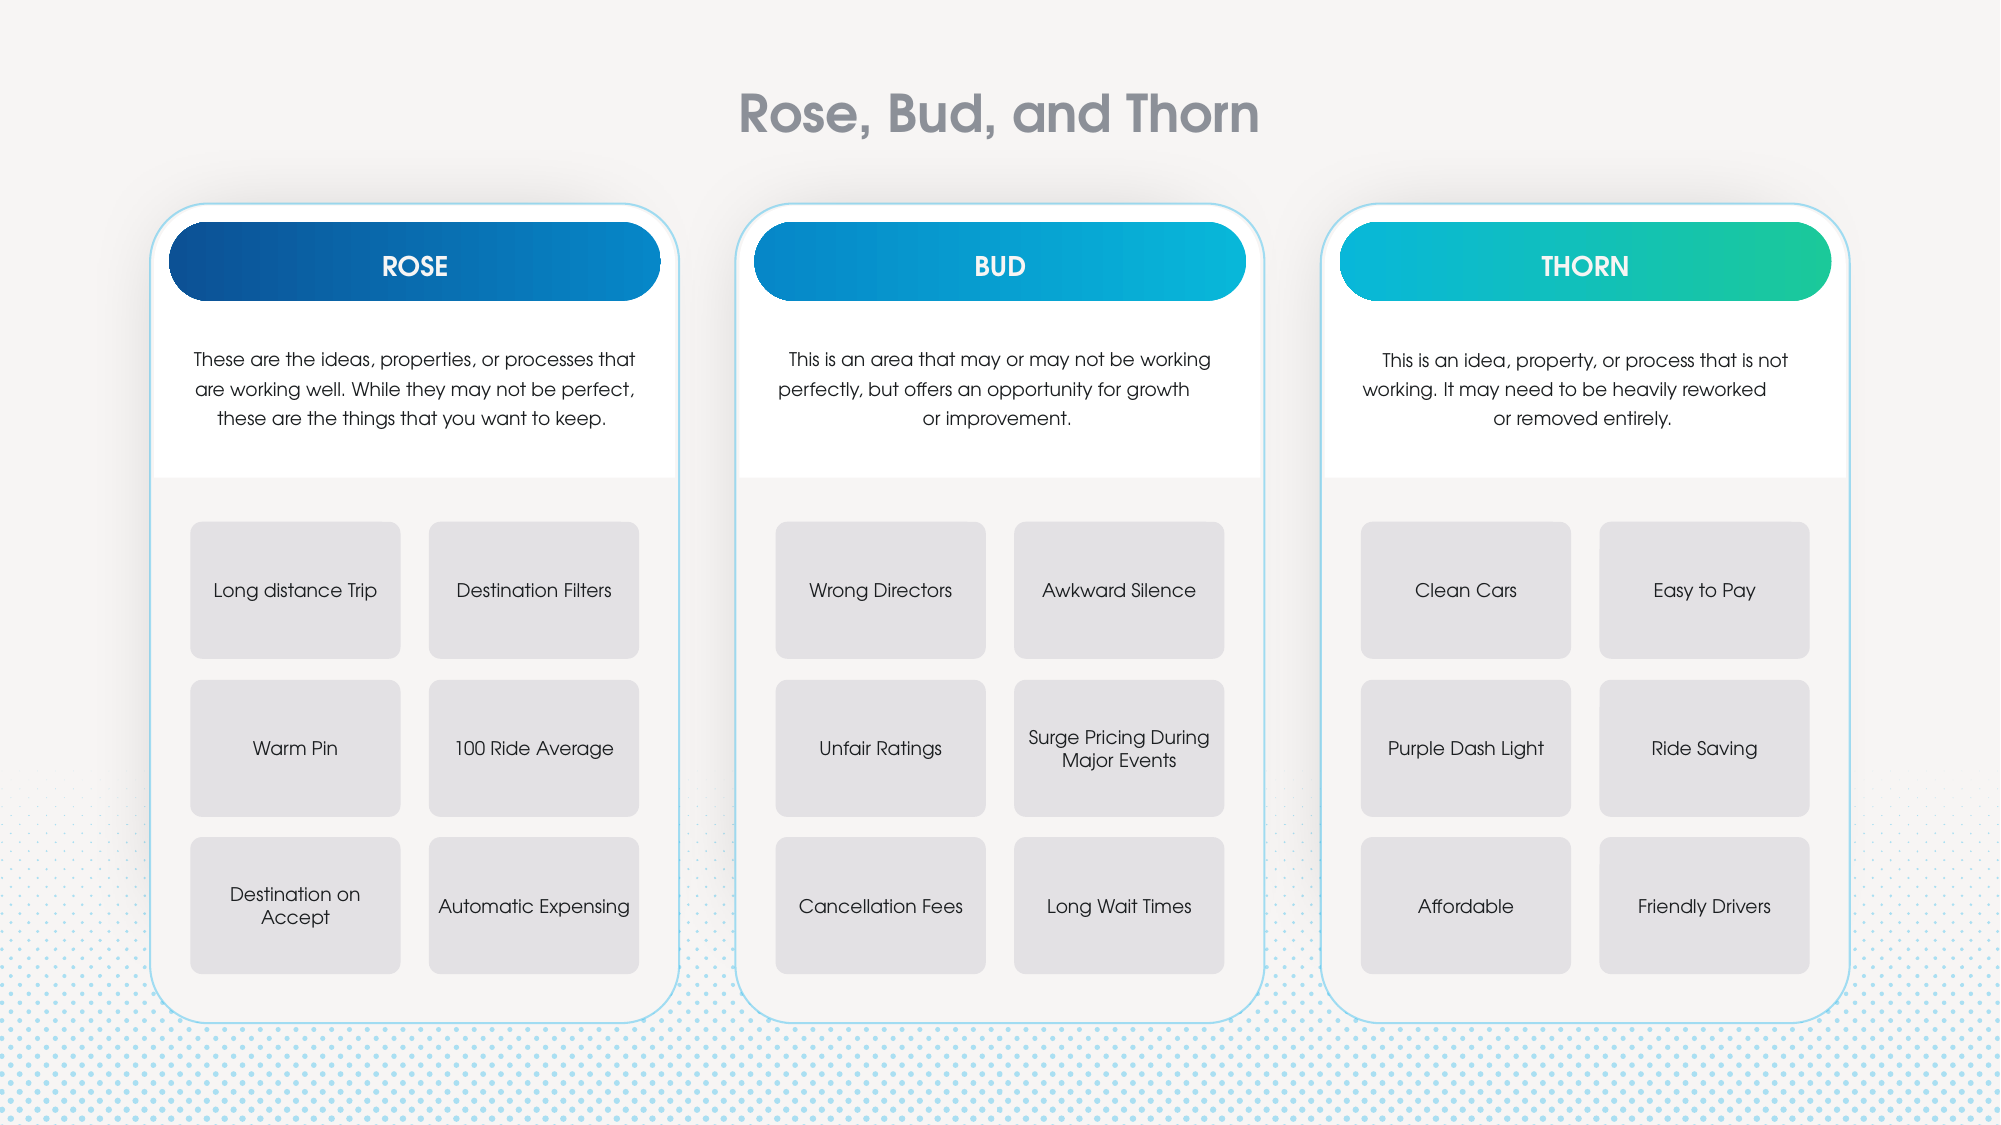

Rose, Bud, and Thorn

These are the ideas, properties, or processes that are working well. While they may not be perfect, these are the things that you want to keep.
This is an area that may or may not be working perfectly, but offers an opportunity for growth       or improvement.
This is an idea, property, or process that is not working. It may need to be heavily reworked         or removed entirely.
ROSE
BUD
THORN
Long distance Trip
Destination Filters
Wrong Directors
Awkward Silence
Clean Cars
Easy to Pay
Warm Pin
100 Ride Average
Unfair Ratings
Surge Pricing During Major Events
Purple Dash Light
Ride Saving

Destination on Accept
Automatic Expensing
Cancellation Fees
Long Wait Times
Affordable
Friendly Drivers